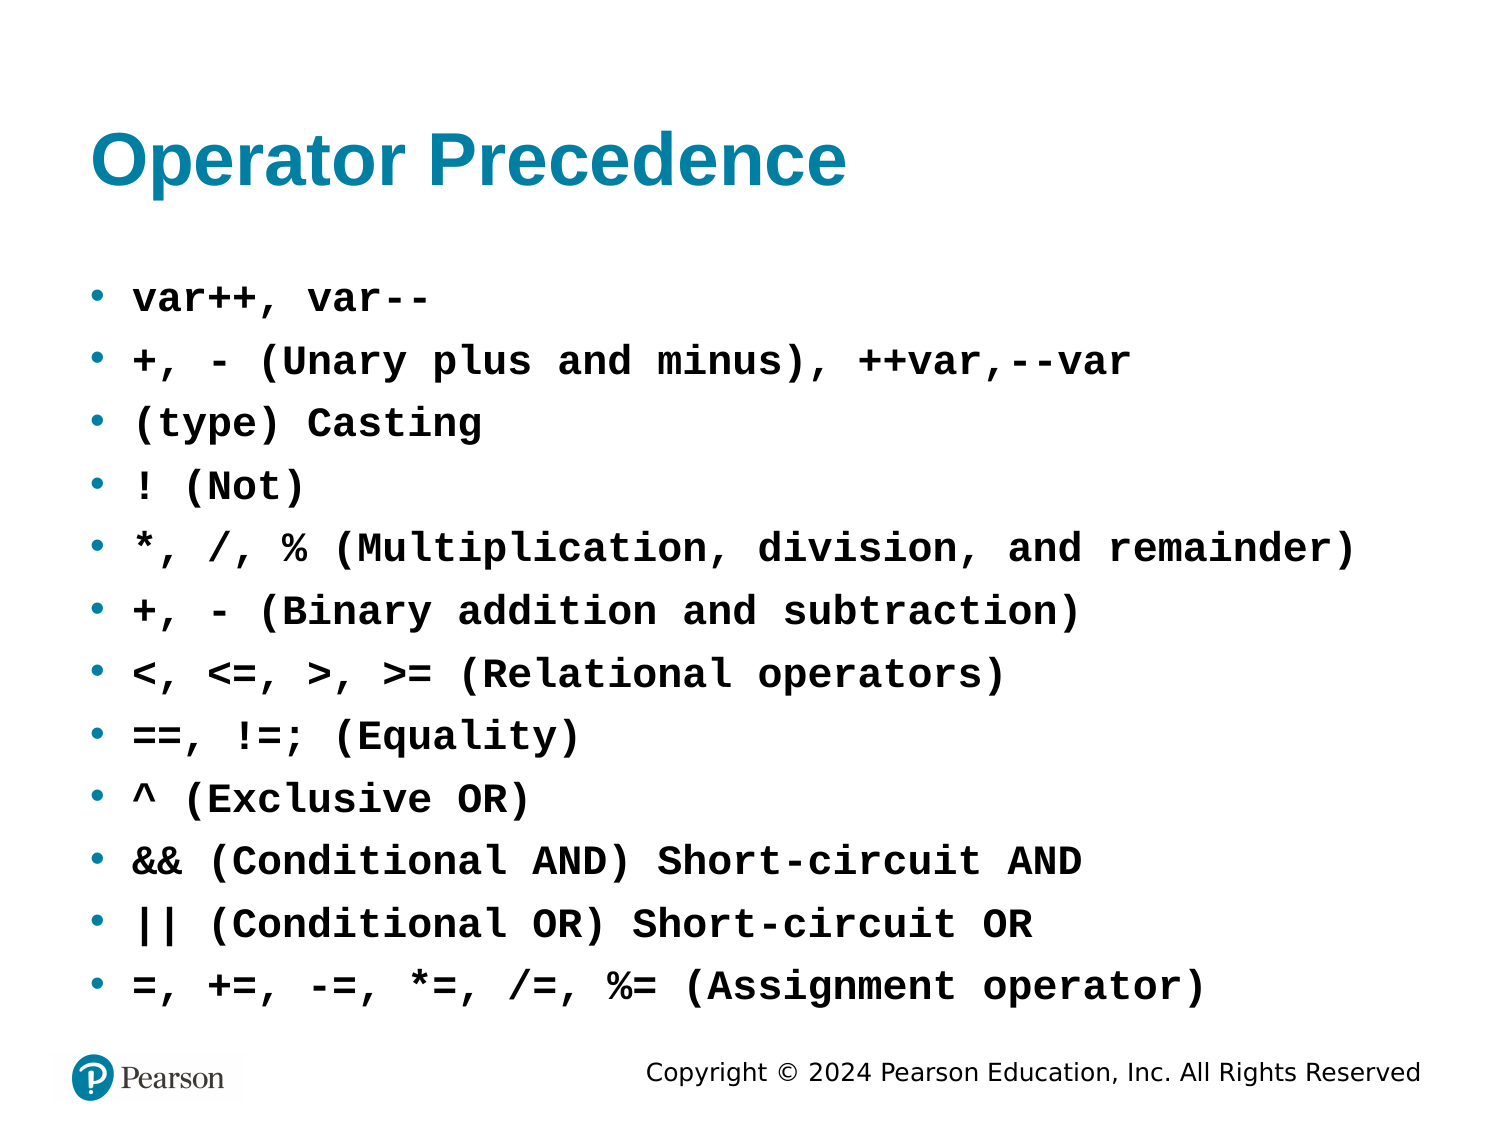

# Operator Precedence
var++, var--
+, - (Unary plus and minus), ++var,--var
(type) Casting
! (Not)
*, /, % (Multiplication, division, and remainder)
+, - (Binary addition and subtraction)
<, <=, >, >= (Relational operators)
==, !=; (Equality)
^ (Exclusive OR)
&& (Conditional AND) Short-circuit AND
|| (Conditional OR) Short-circuit OR
=, +=, -=, *=, /=, %= (Assignment operator)